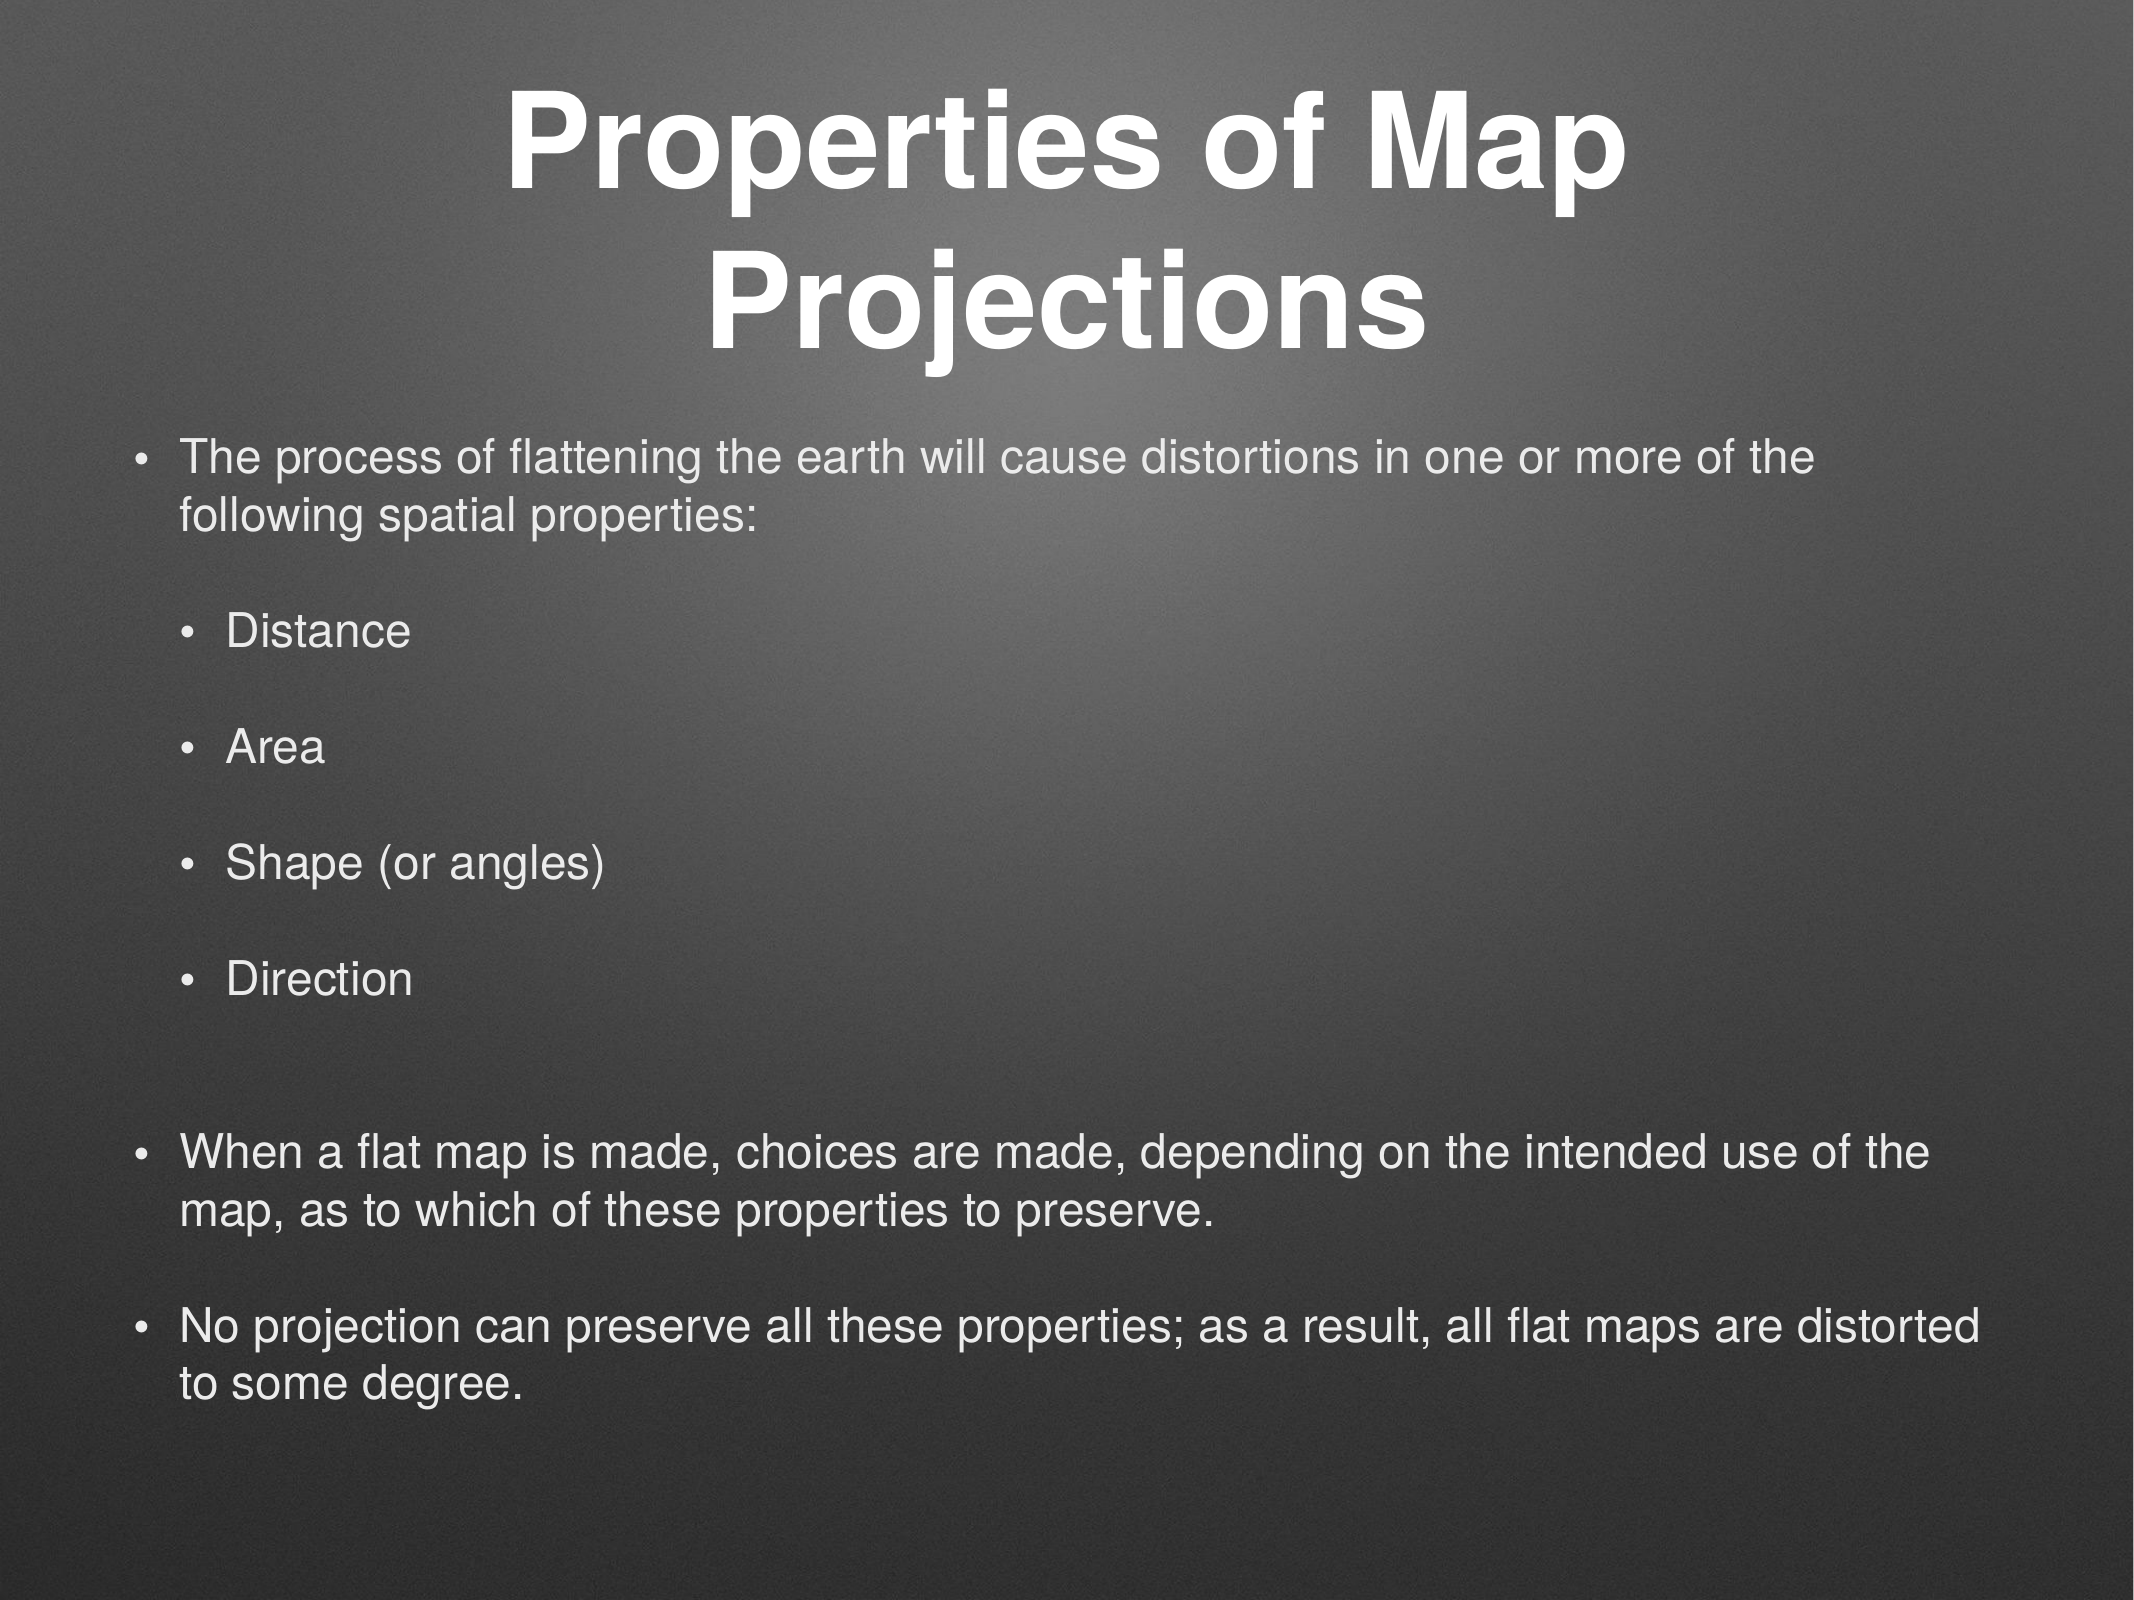

# Properties of Map Projections
The process of flattening the earth will cause distortions in one or more of the following spatial properties:
Distance
Area
Shape (or angles)
Direction
When a flat map is made, choices are made, depending on the intended use of the map, as to which of these properties to preserve.
No projection can preserve all these properties; as a result, all flat maps are distorted to some degree.